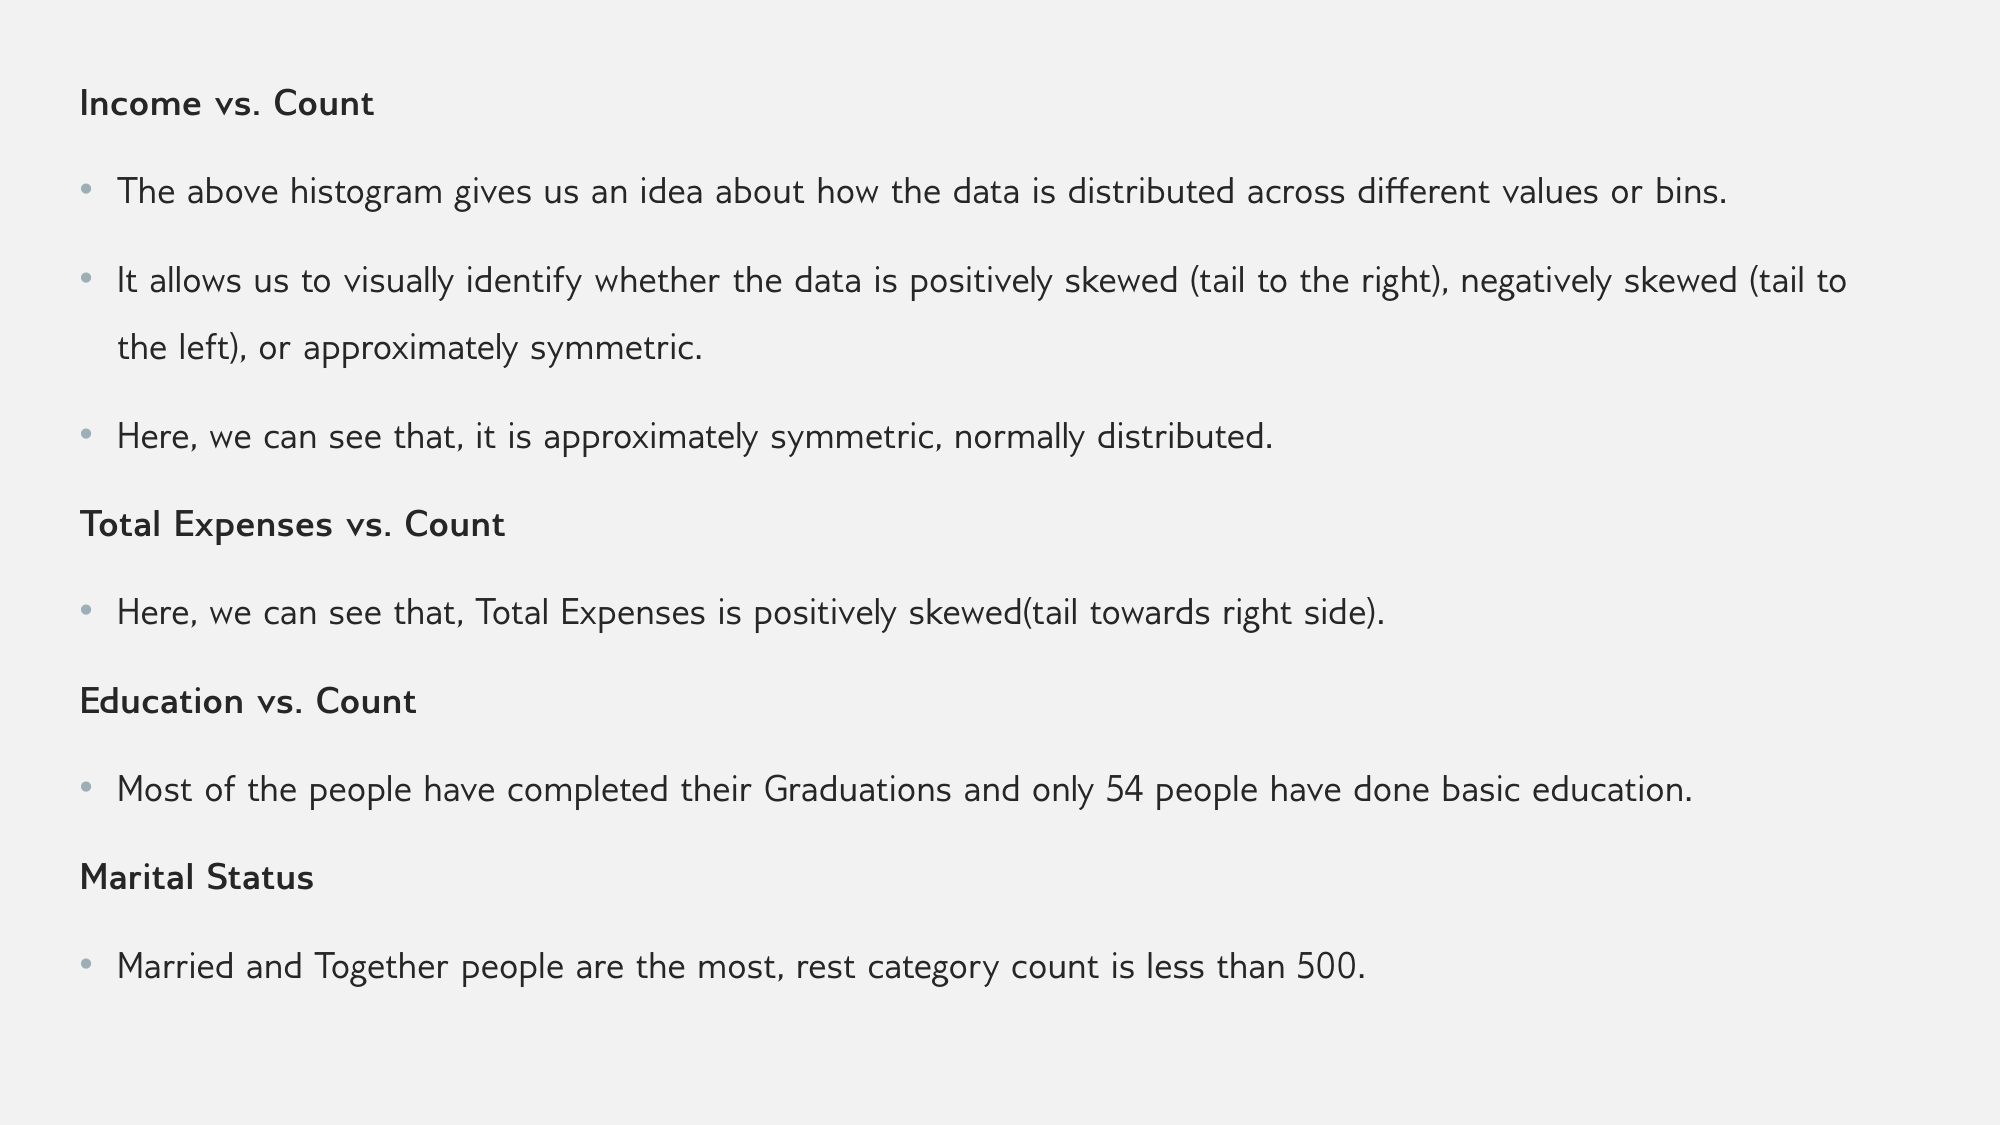

Income vs. Count
The above histogram gives us an idea about how the data is distributed across different values or bins.
It allows us to visually identify whether the data is positively skewed (tail to the right), negatively skewed (tail to the left), or approximately symmetric.
Here, we can see that, it is approximately symmetric, normally distributed.
Total Expenses vs. Count
Here, we can see that, Total Expenses is positively skewed(tail towards right side).
Education vs. Count
Most of the people have completed their Graduations and only 54 people have done basic education.
Marital Status
Married and Together people are the most, rest category count is less than 500.